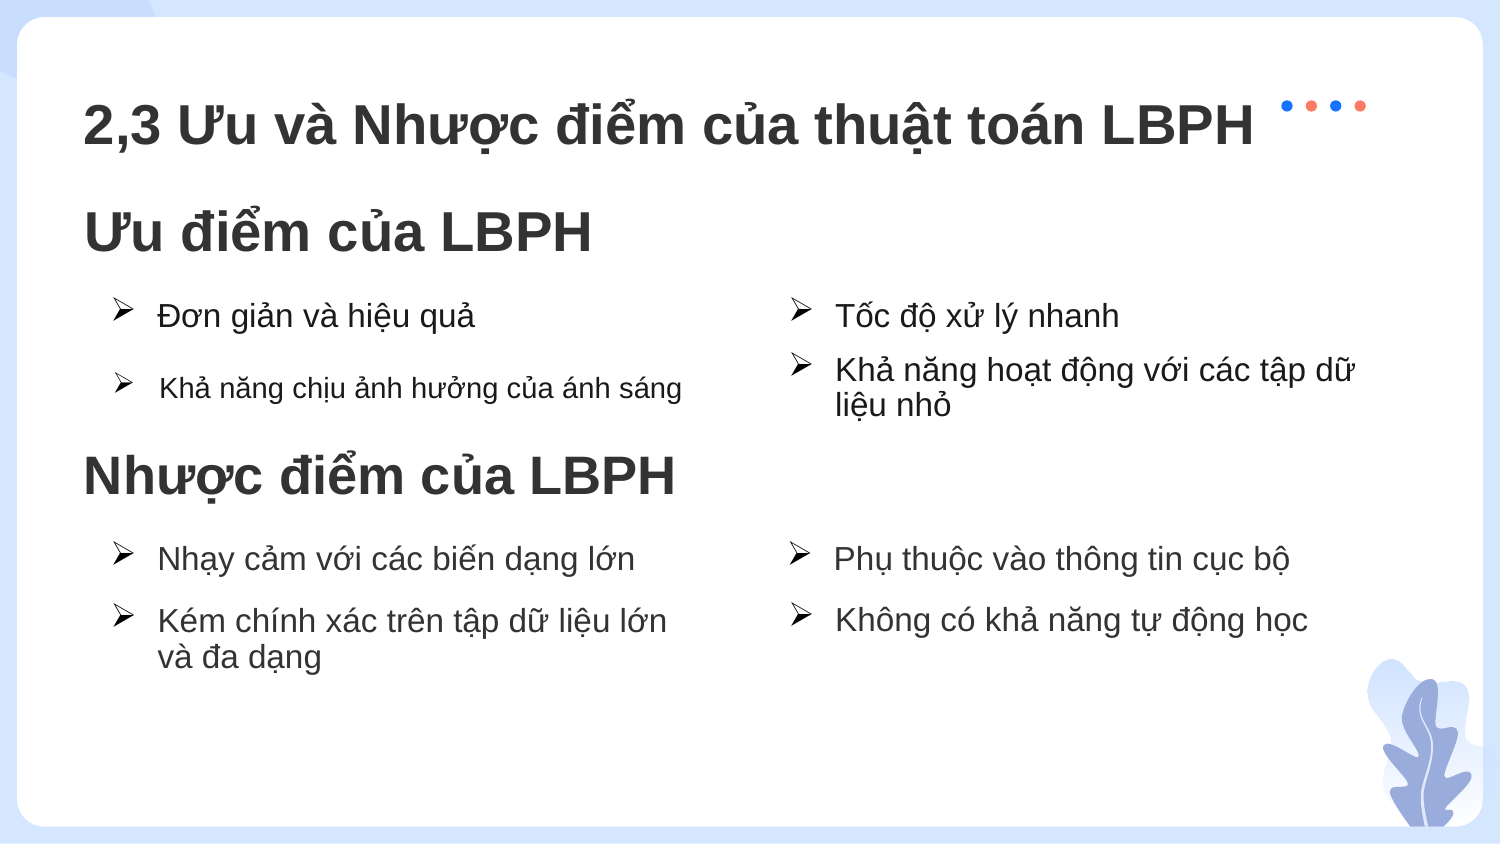

2,3 Ưu và Nhược điểm của thuật toán LBPH
Ưu điểm của LBPH
Đơn giản và hiệu quả
Tốc độ xử lý nhanh

Khả năng hoạt động với các tập dữ liệu nhỏ
Khả năng chịu ảnh hưởng của ánh sáng
Nhược điểm của LBPH

Nhạy cảm với các biến dạng lớn
Phụ thuộc vào thông tin cục bộ
Không có khả năng tự động học
Kém chính xác trên tập dữ liệu lớn và đa dạng